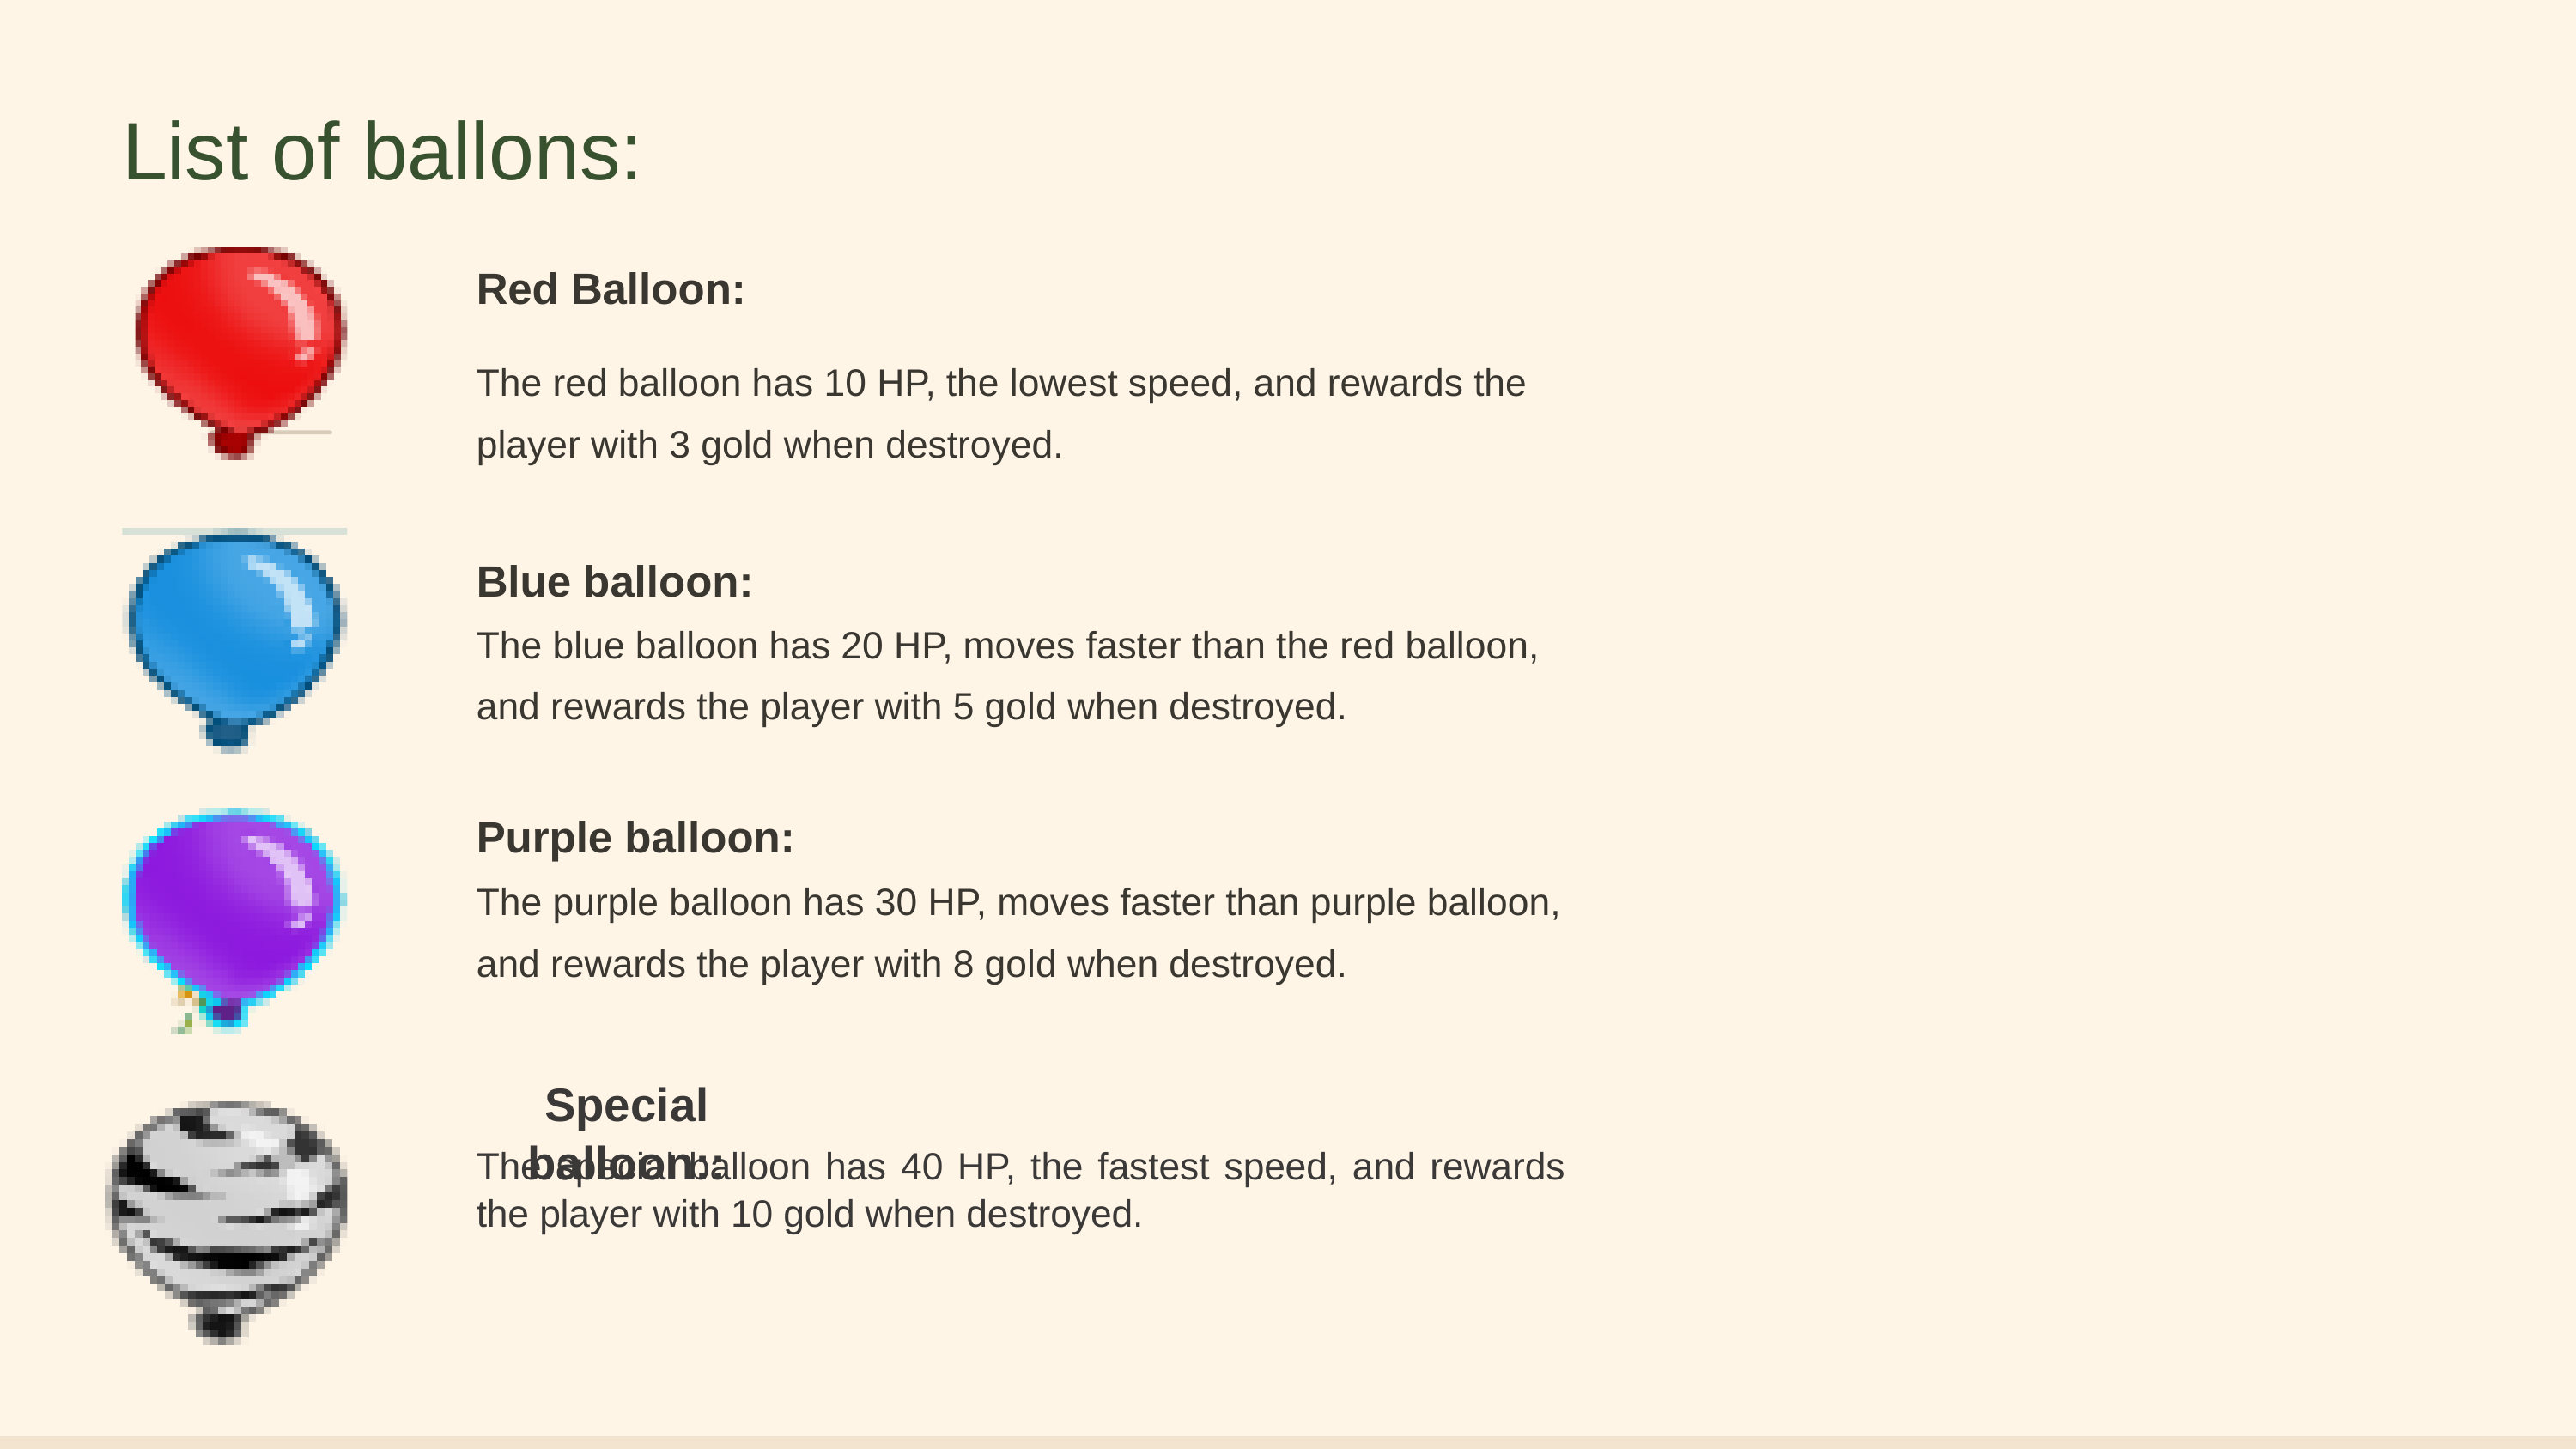

List of ballons:

Red Balloon:
The red balloon has 10 HP, the lowest speed, and rewards the player with 3 gold when destroyed.

Blue balloon:
The blue balloon has 20 HP, moves faster than the red balloon, and rewards the player with 5 gold when destroyed.
Purple balloon:

The purple balloon has 30 HP, moves faster than purple balloon, and rewards the player with 8 gold when destroyed.
Special balloon::

The special balloon has 40 HP, the fastest speed, and rewards the player with 10 gold when destroyed.